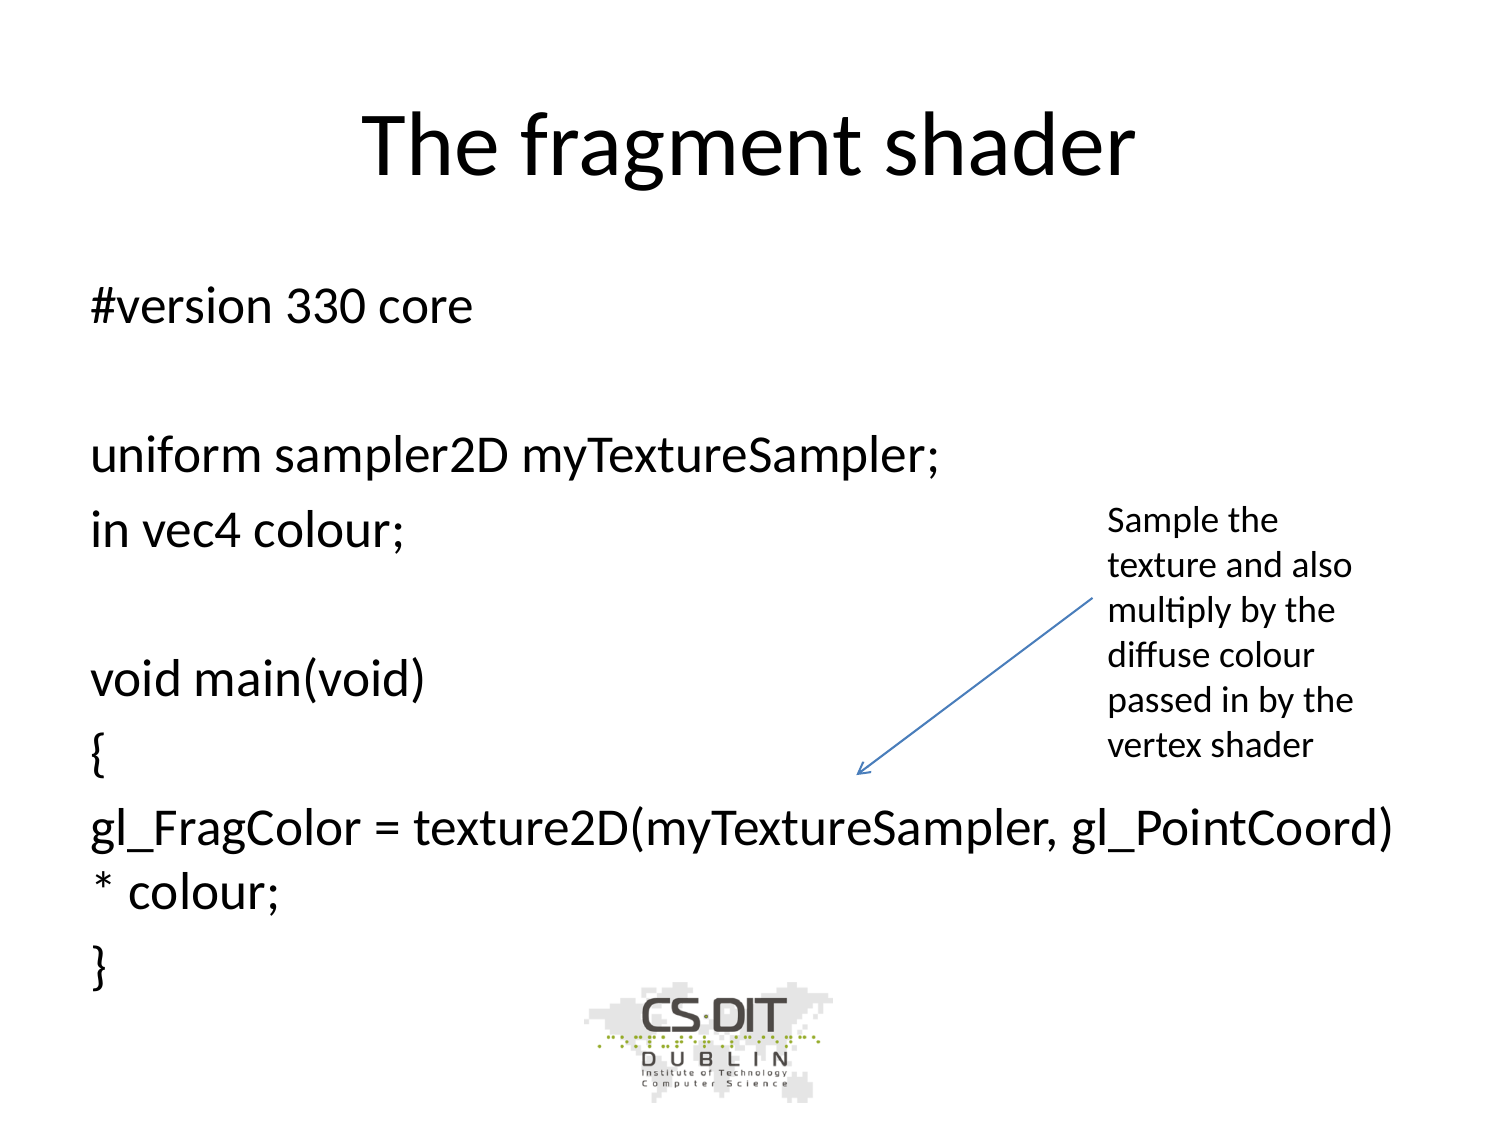

# The fragment shader
#version 330 core

uniform sampler2D myTextureSampler;
in vec4 colour;

void main(void)
{
gl_FragColor = texture2D(myTextureSampler, gl_PointCoord) * colour;
}

Sample the texture and also multiply by the diffuse colour passed in by the vertex shader